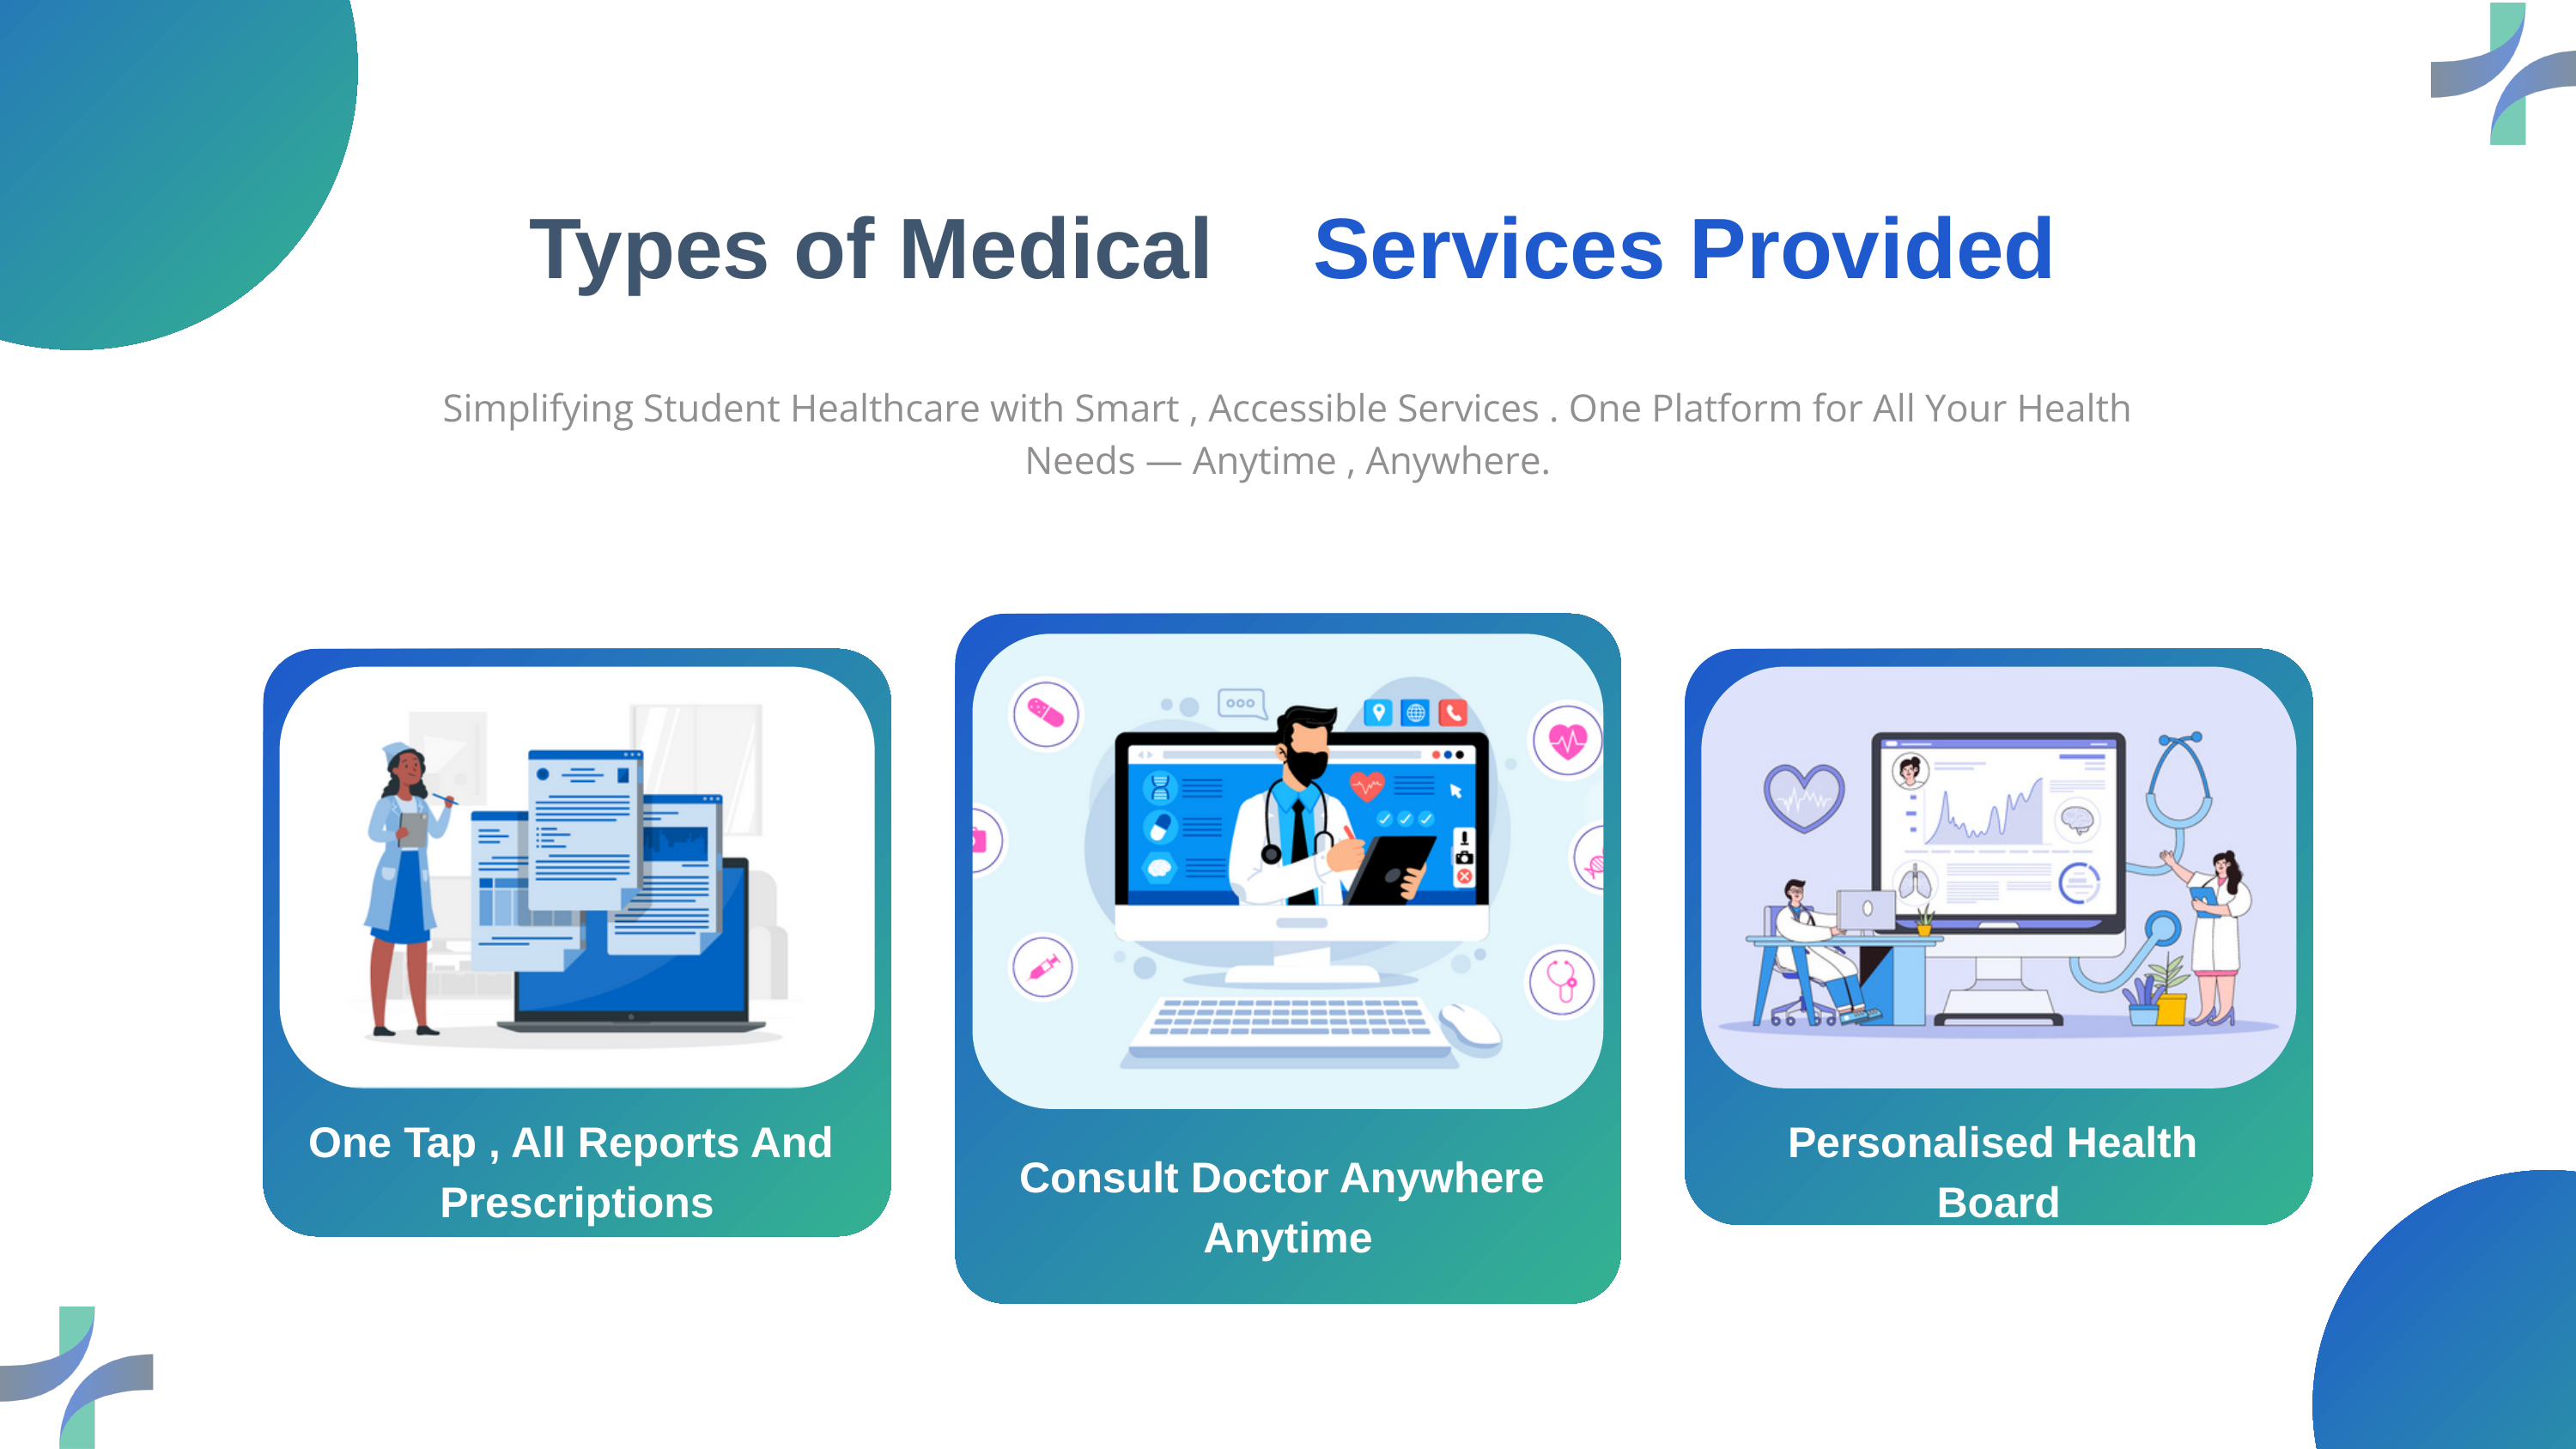

Types of Medical
Services Provided
Simplifying Student Healthcare with Smart , Accessible Services . One Platform for All Your Health Needs — Anytime , Anywhere.

One Tap , All Reports And
Prescriptions
Personalised Health
Board
Consult Doctor Anywhere
Anytime